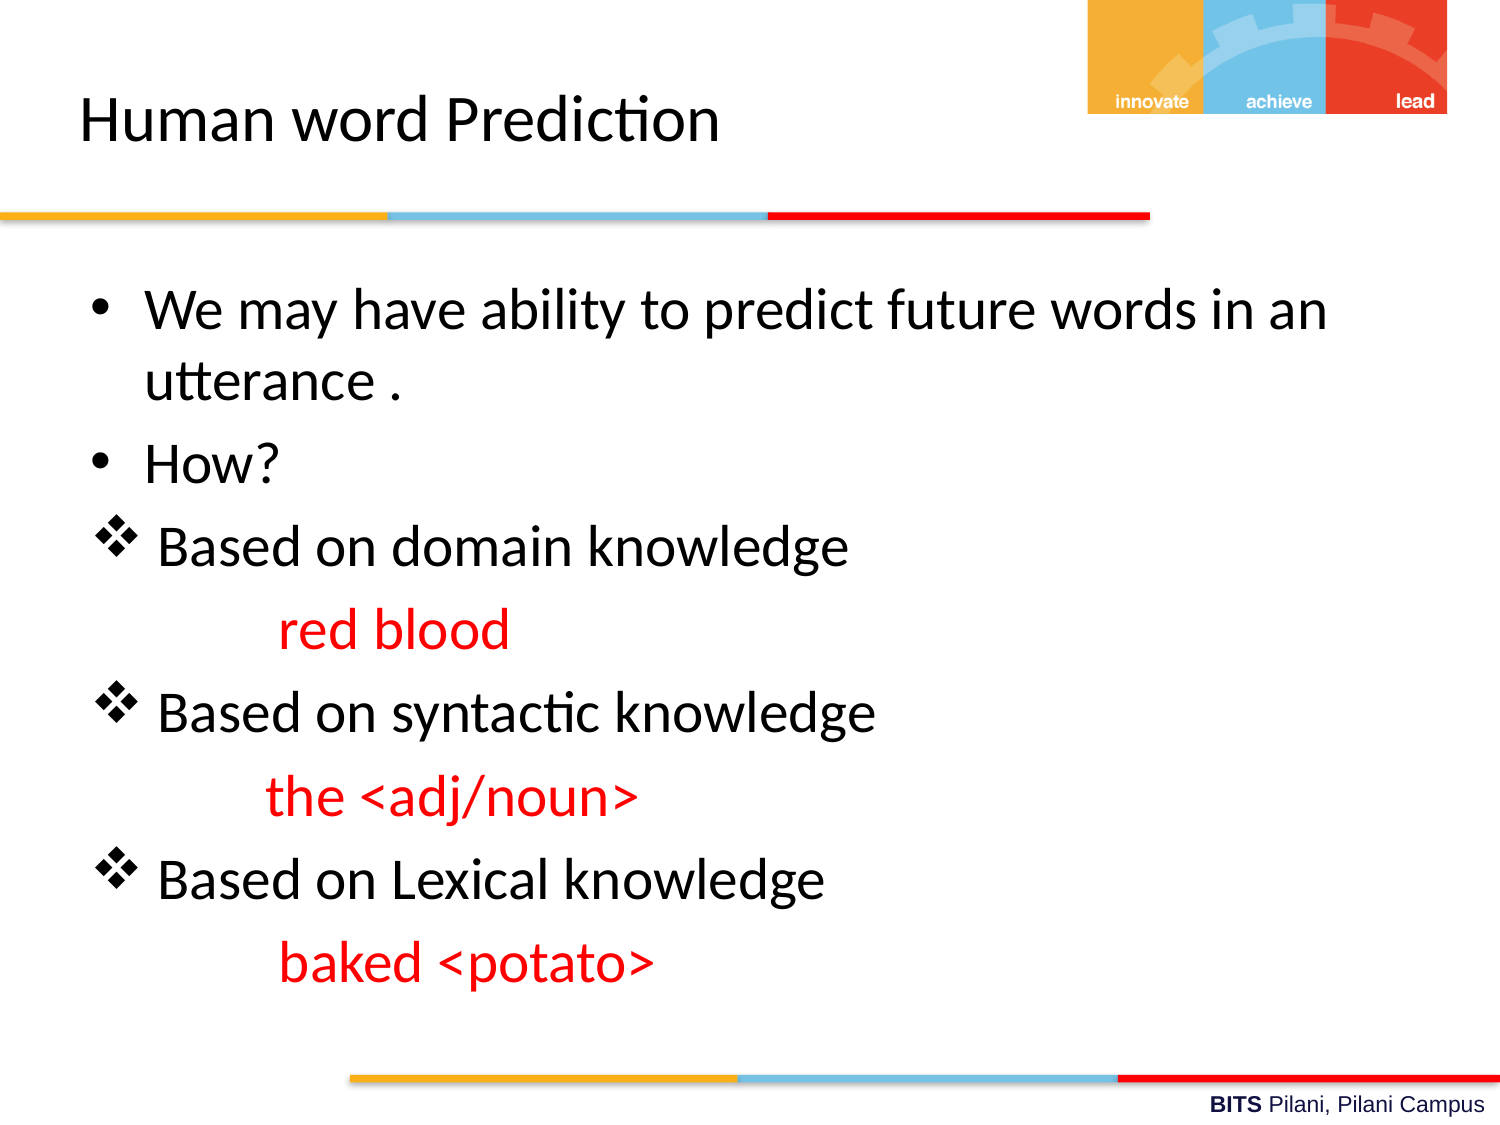

# Human word Prediction
We may have ability to predict future words in an utterance .
How?
 Based on domain knowledge
              red blood
 Based on syntactic knowledge
             the <adj/noun>
 Based on Lexical knowledge
              baked <potato>